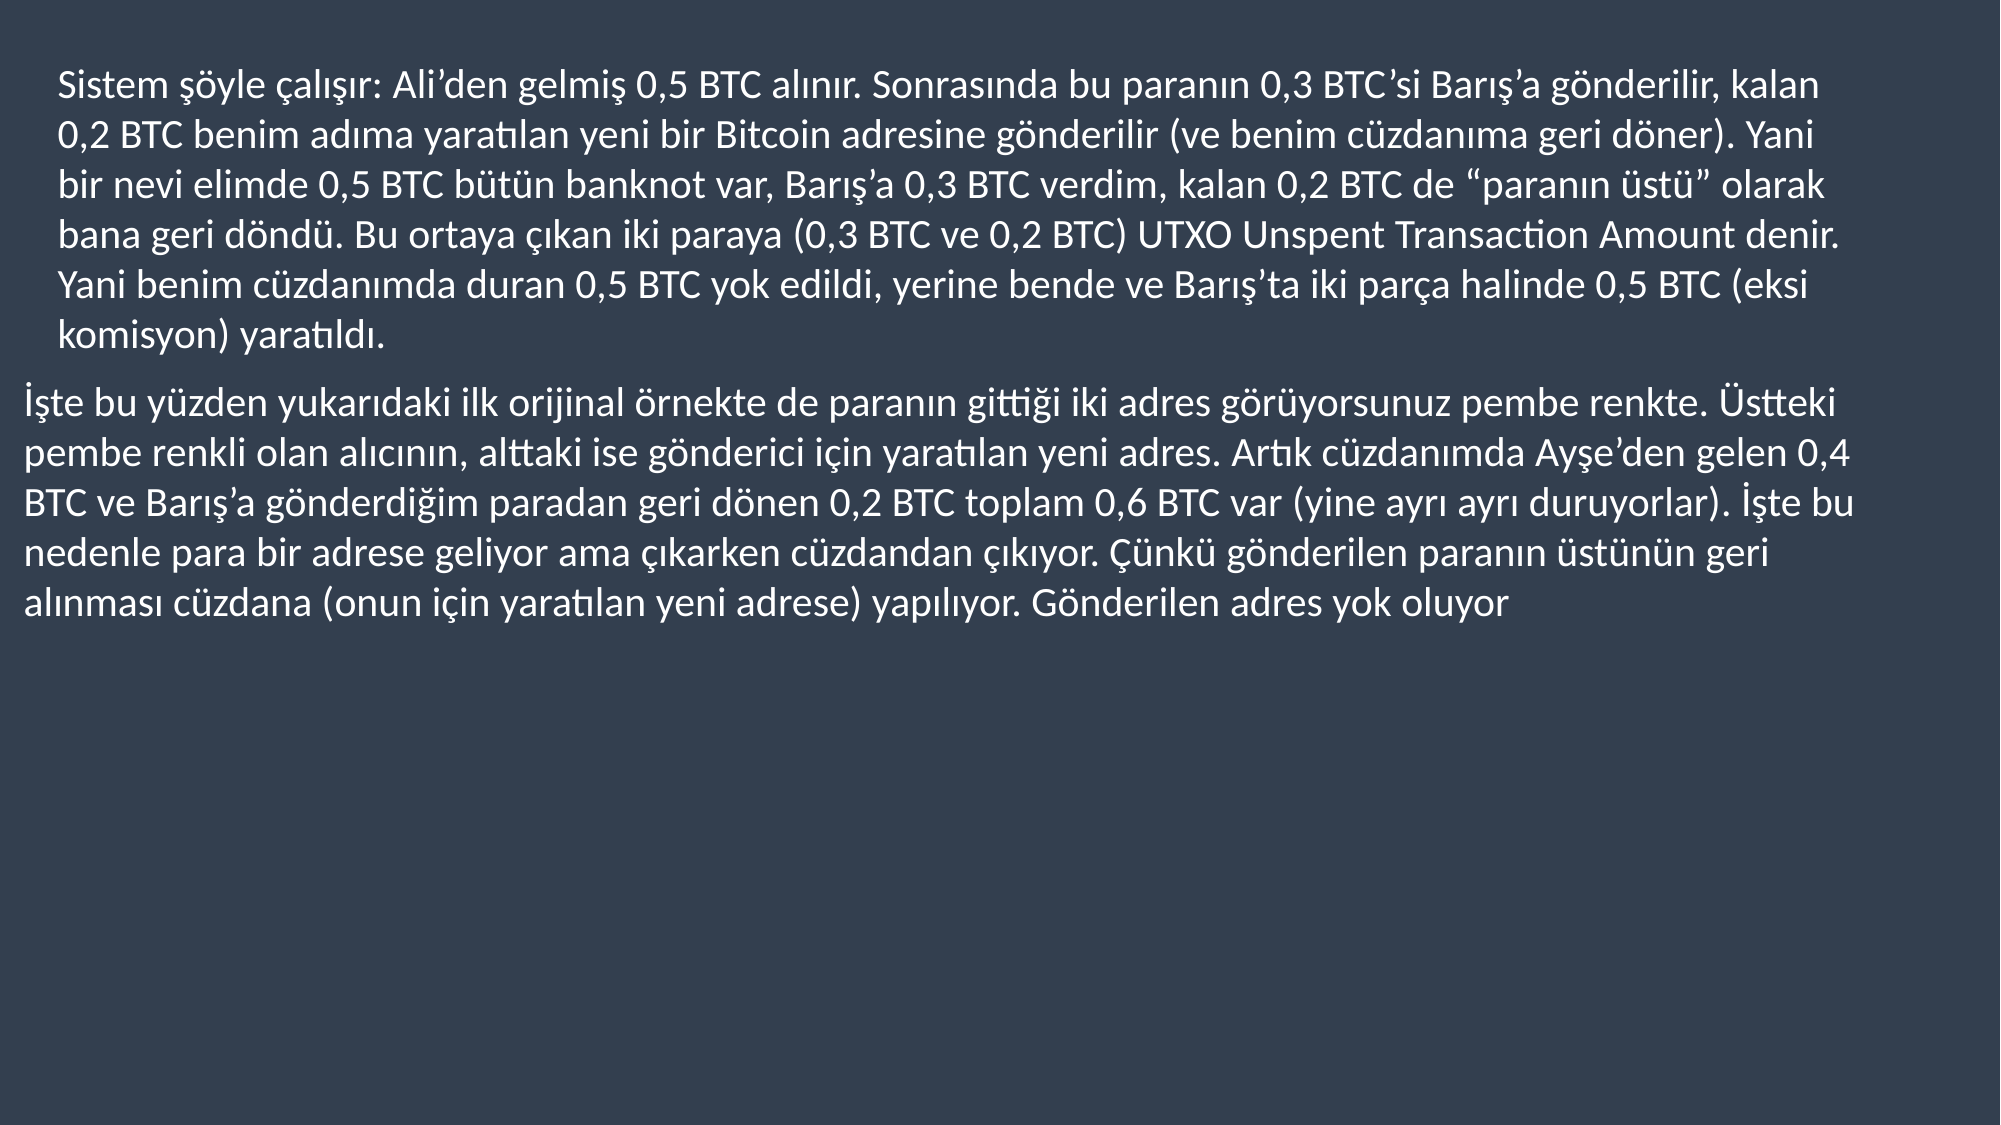

Sistem şöyle çalışır: Ali’den gelmiş 0,5 BTC alınır. Sonrasında bu paranın 0,3 BTC’si Barış’a gönderilir, kalan 0,2 BTC benim adıma yaratılan yeni bir Bitcoin adresine gönderilir (ve benim cüzdanıma geri döner). Yani bir nevi elimde 0,5 BTC bütün banknot var, Barış’a 0,3 BTC verdim, kalan 0,2 BTC de “paranın üstü” olarak bana geri döndü. Bu ortaya çıkan iki paraya (0,3 BTC ve 0,2 BTC) UTXO Unspent Transaction Amount denir. Yani benim cüzdanımda duran 0,5 BTC yok edildi, yerine bende ve Barış’ta iki parça halinde 0,5 BTC (eksi komisyon) yaratıldı.
İşte bu yüzden yukarıdaki ilk orijinal örnekte de paranın gittiği iki adres görüyorsunuz pembe renkte. Üstteki pembe renkli olan alıcının, alttaki ise gönderici için yaratılan yeni adres. Artık cüzdanımda Ayşe’den gelen 0,4 BTC ve Barış’a gönderdiğim paradan geri dönen 0,2 BTC toplam 0,6 BTC var (yine ayrı ayrı duruyorlar). İşte bu nedenle para bir adrese geliyor ama çıkarken cüzdandan çıkıyor. Çünkü gönderilen paranın üstünün geri alınması cüzdana (onun için yaratılan yeni adrese) yapılıyor. Gönderilen adres yok oluyor